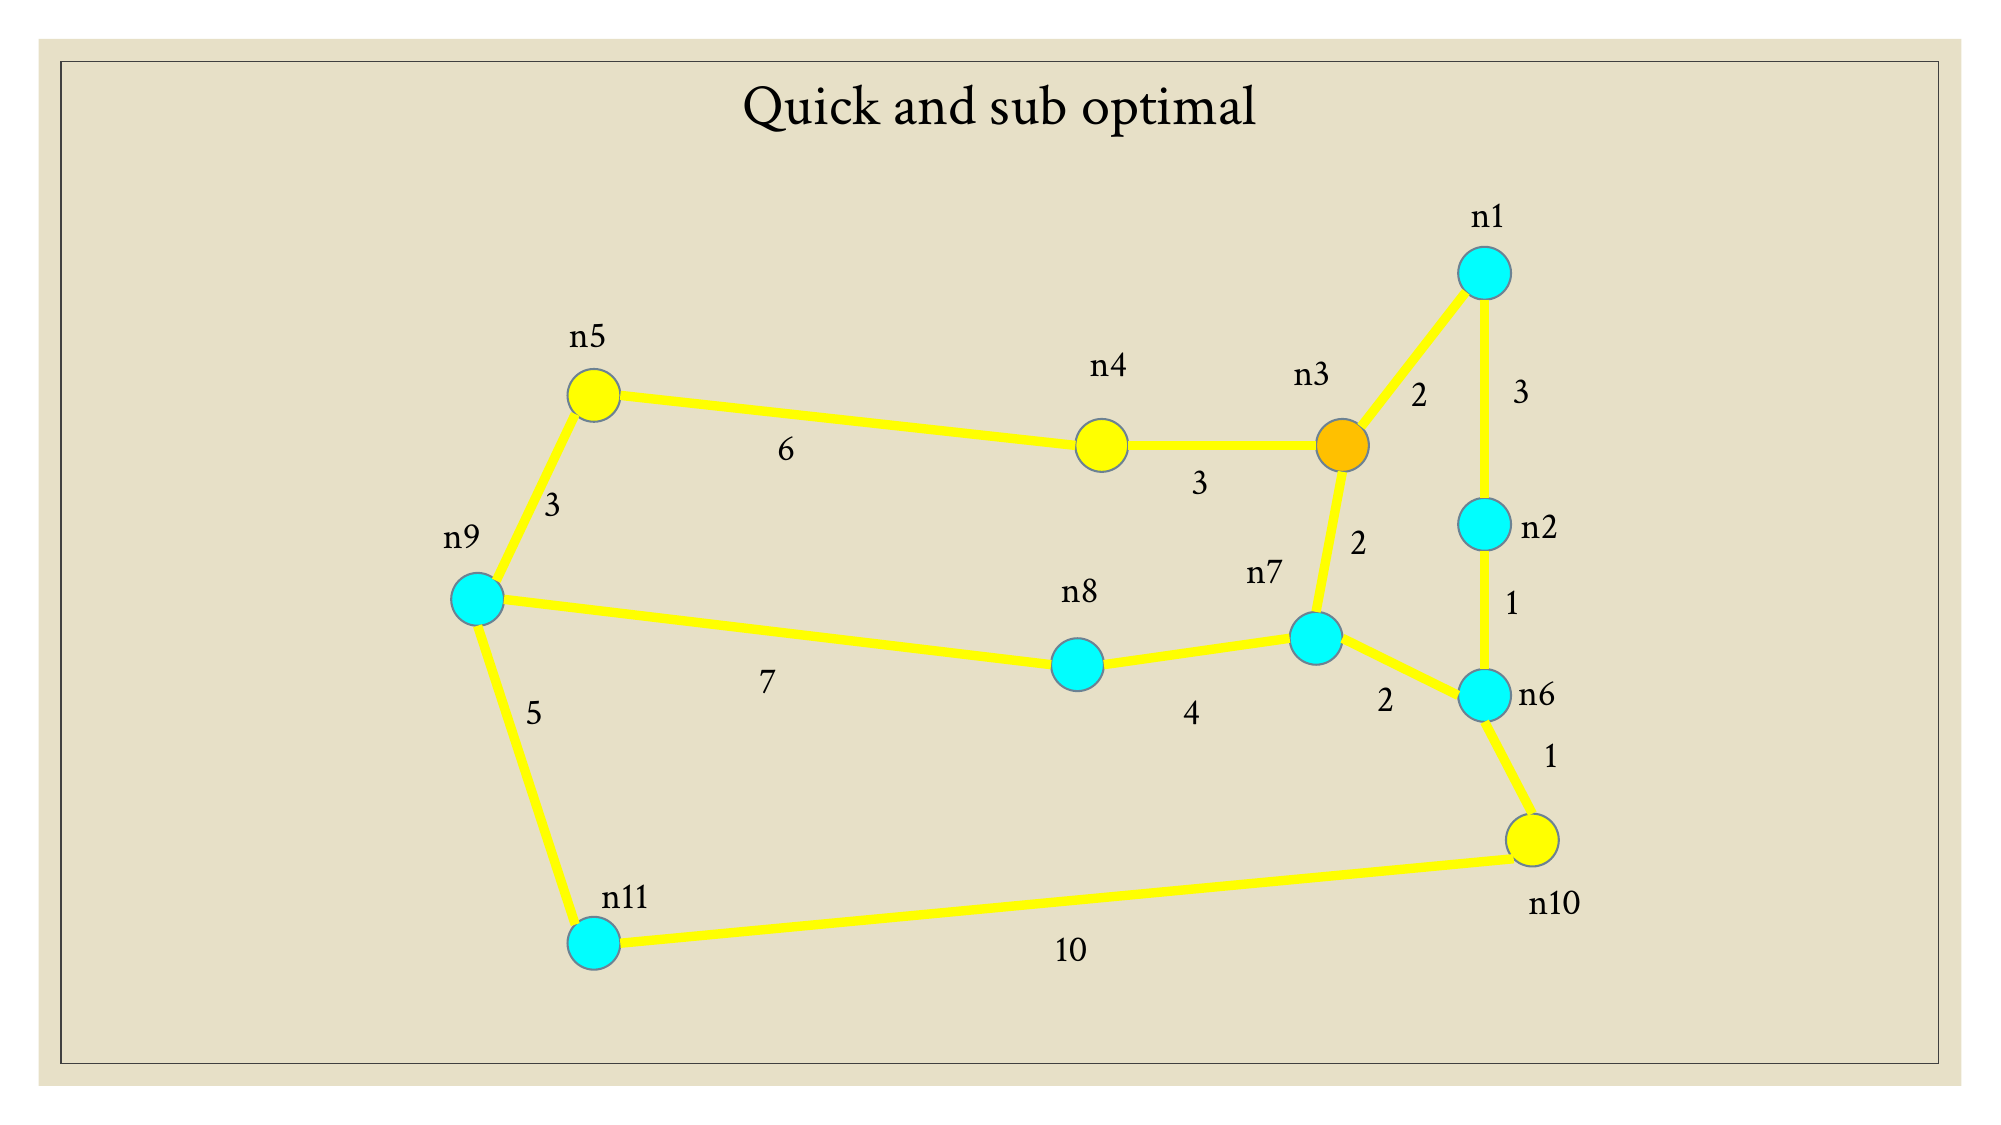

Quick and sub optimal
n1

n5
n4
n3
3
2

6

3
3
n2

n9
2
n7
n8
1

7
n6
2

4
5
1

n11
n10

10